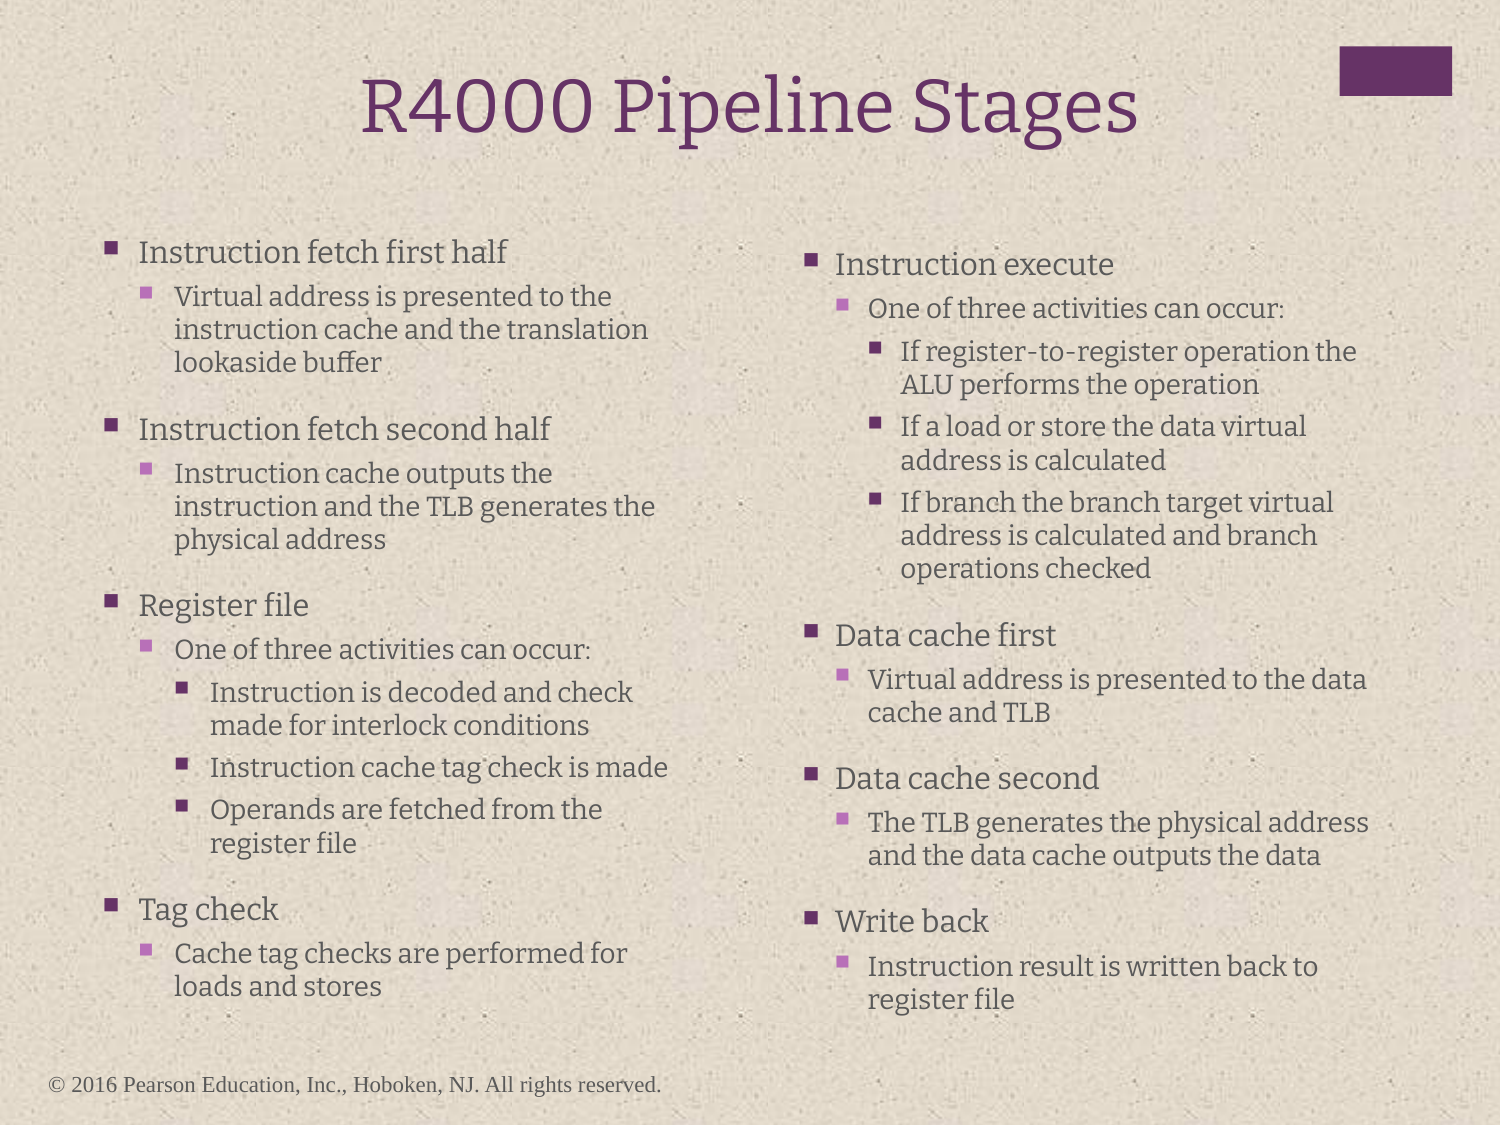

R4000 Pipeline Stages
Instruction fetch first half
Virtual address is presented to the instruction cache and the translation lookaside buffer
Instruction fetch second half
Instruction cache outputs the instruction and the TLB generates the physical address
Register file
One of three activities can occur:
Instruction is decoded and check made for interlock conditions
Instruction cache tag check is made
Operands are fetched from the register file
Tag check
Cache tag checks are performed for loads and stores
Instruction execute
One of three activities can occur:
If register-to-register operation the ALU performs the operation
If a load or store the data virtual address is calculated
If branch the branch target virtual address is calculated and branch operations checked
Data cache first
Virtual address is presented to the data cache and TLB
Data cache second
The TLB generates the physical address and the data cache outputs the data
Write back
Instruction result is written back to register file
© 2016 Pearson Education, Inc., Hoboken, NJ. All rights reserved.